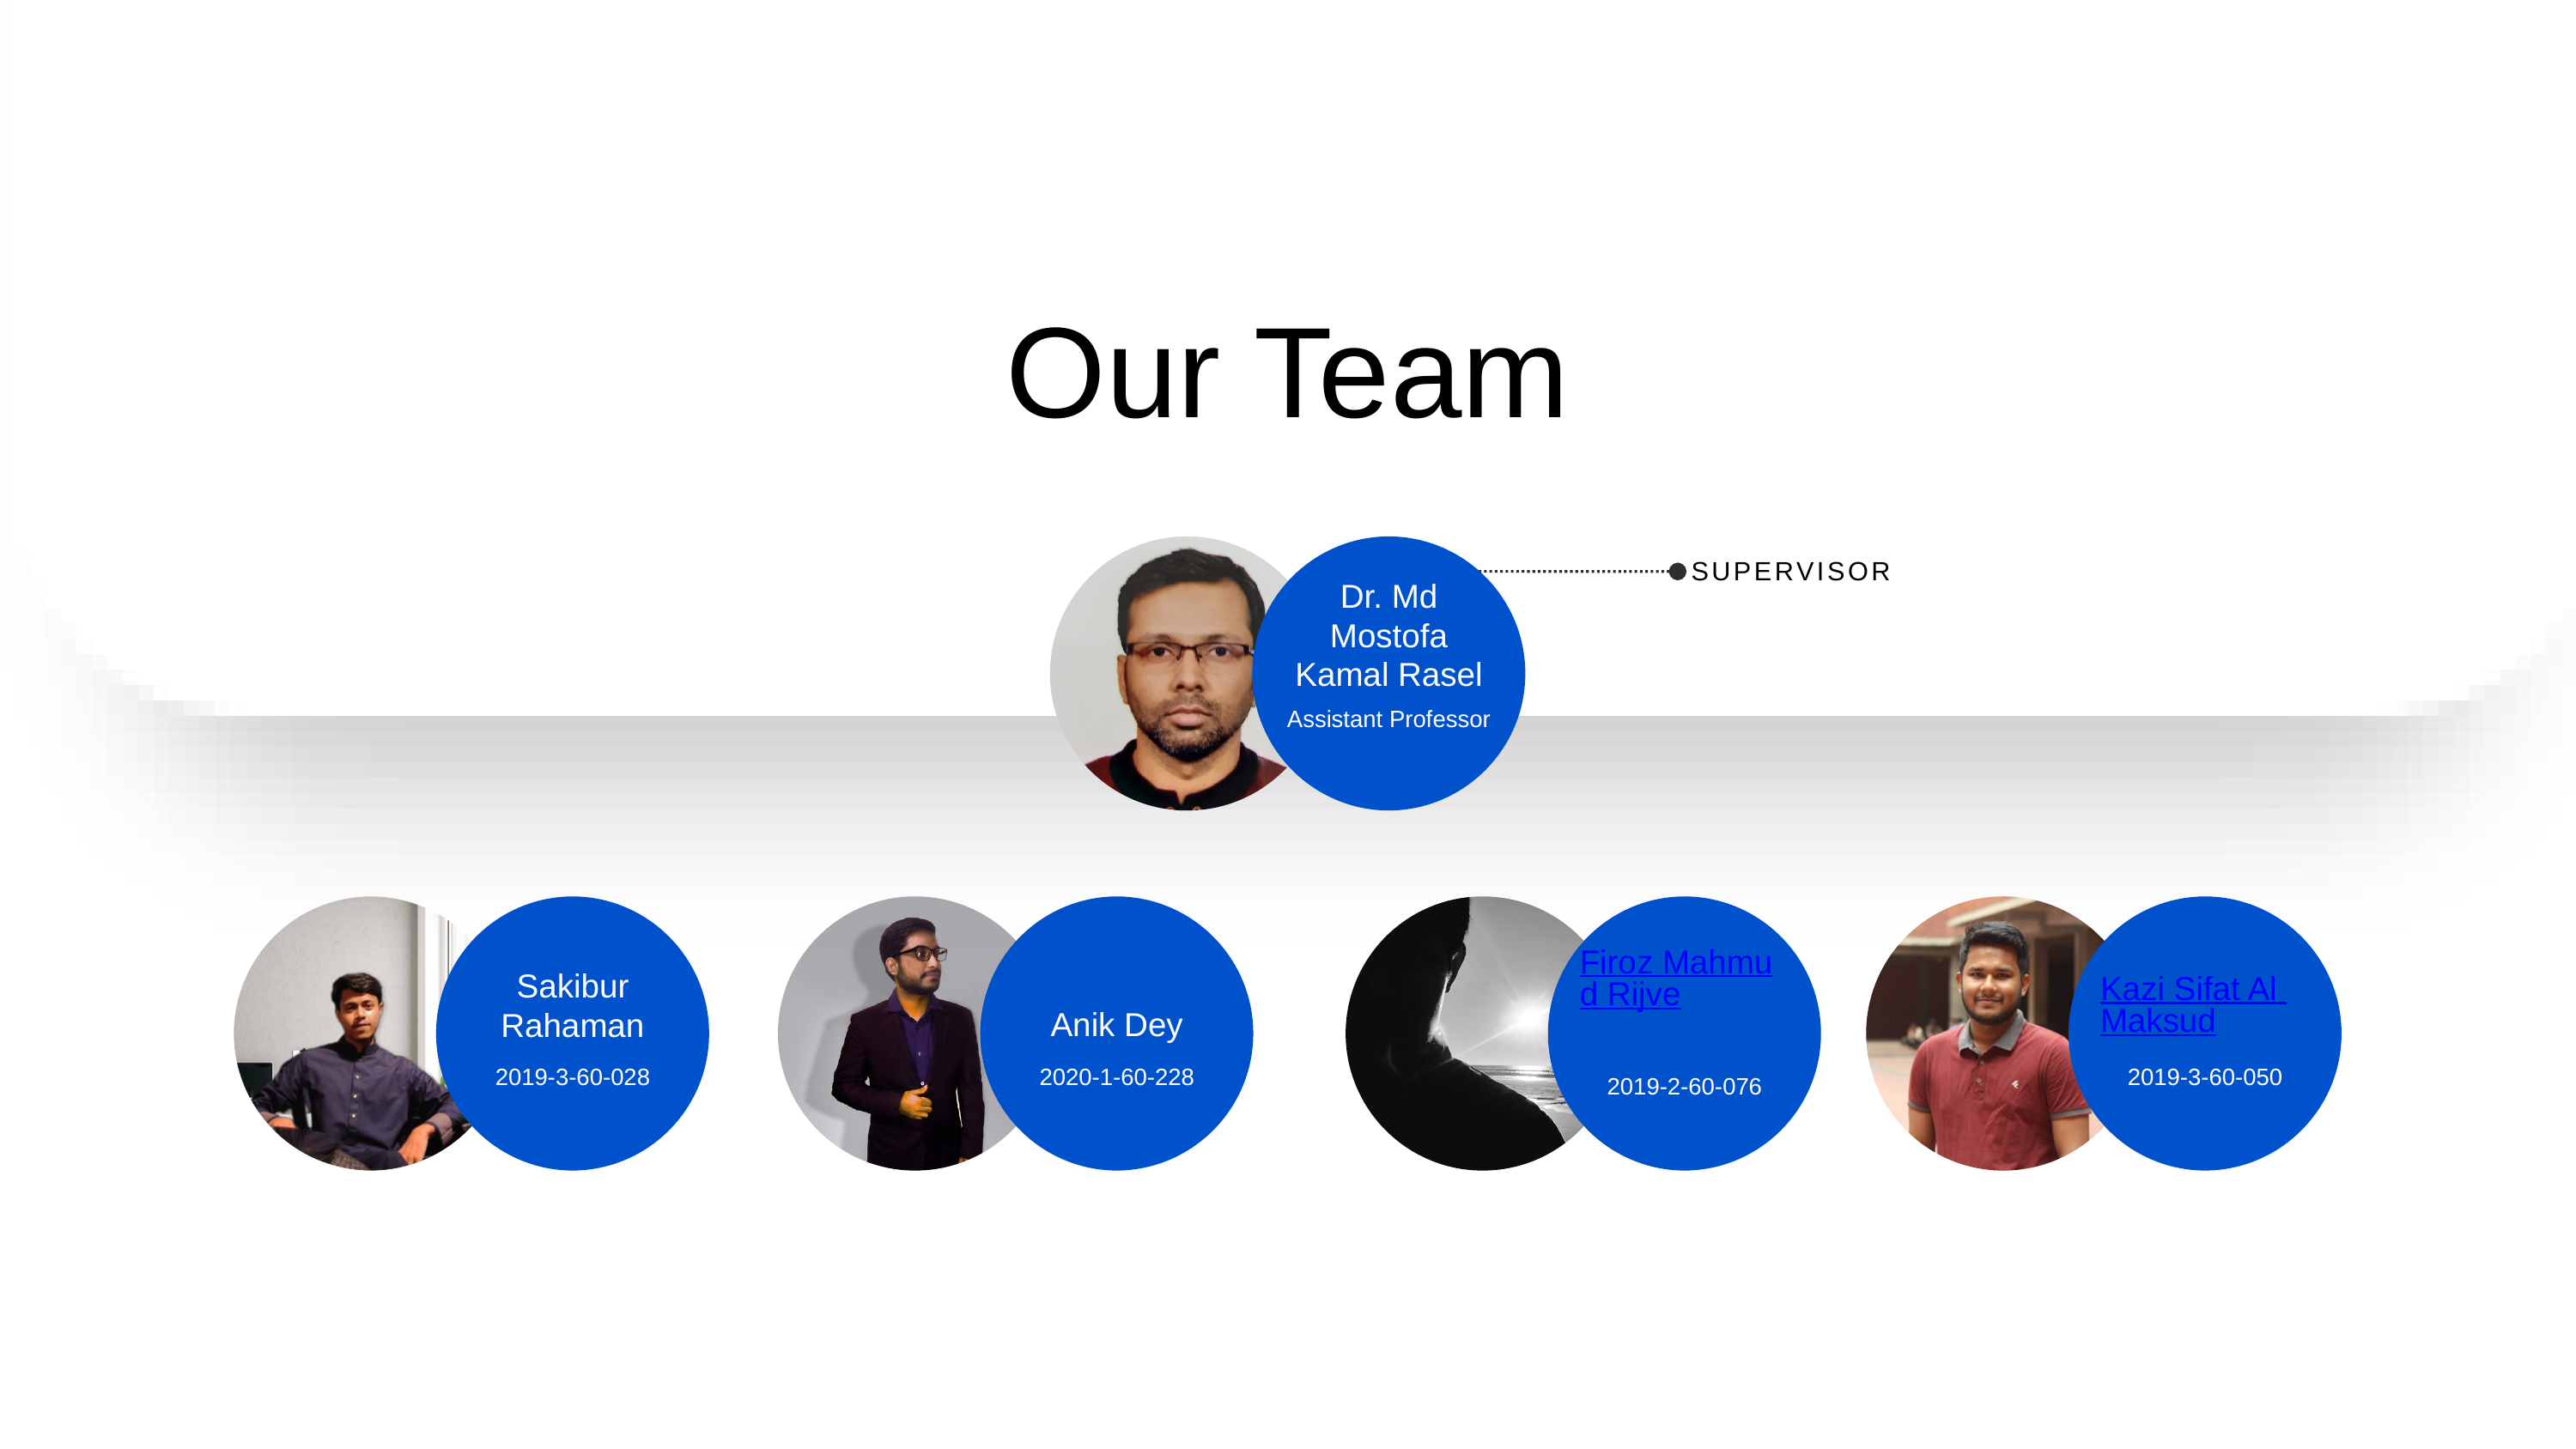

Our Team

Dr. Md Mostofa Kamal Rasel
Assistant Professor
SUPERVISOR

Firoz Mahmud Rijve
Sakibur Rahaman
Kazi Sifat Al Maksud
Anik Dey
2019-3-60-028
2020-1-60-228
2019-3-60-050
2019-2-60-076